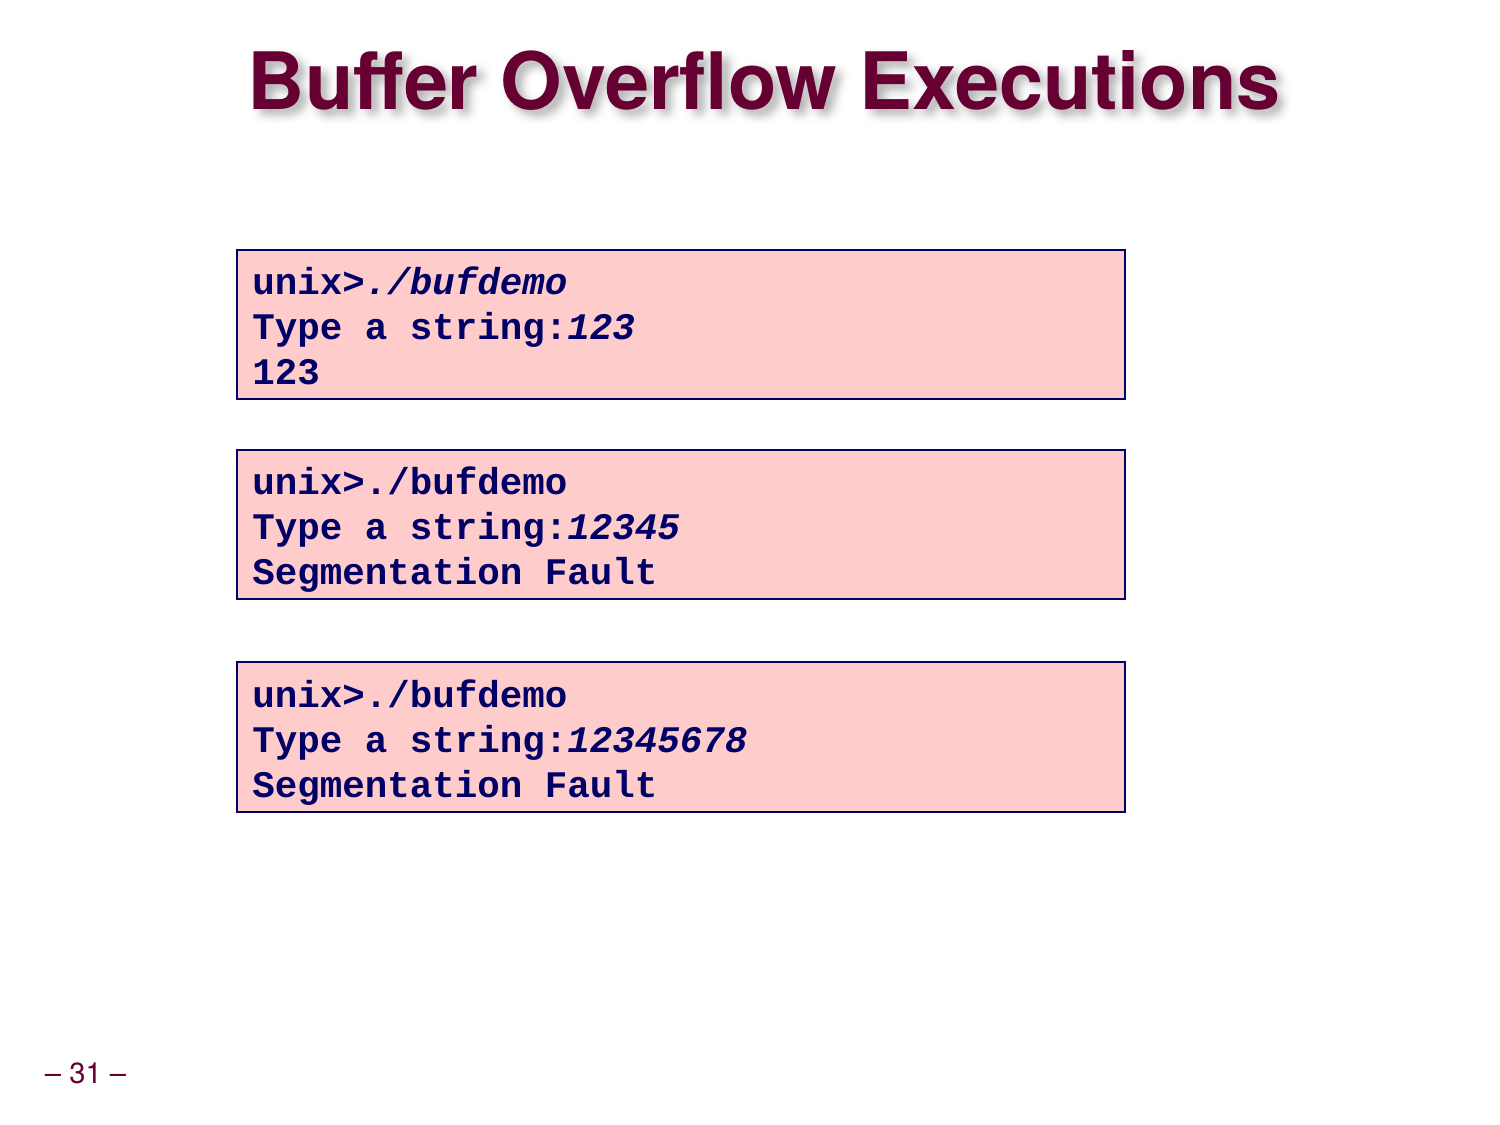

# Buffer Overflow Executions
unix>./bufdemo
Type a string:123
123
unix>./bufdemo
Type a string:12345
Segmentation Fault
unix>./bufdemo
Type a string:12345678
Segmentation Fault